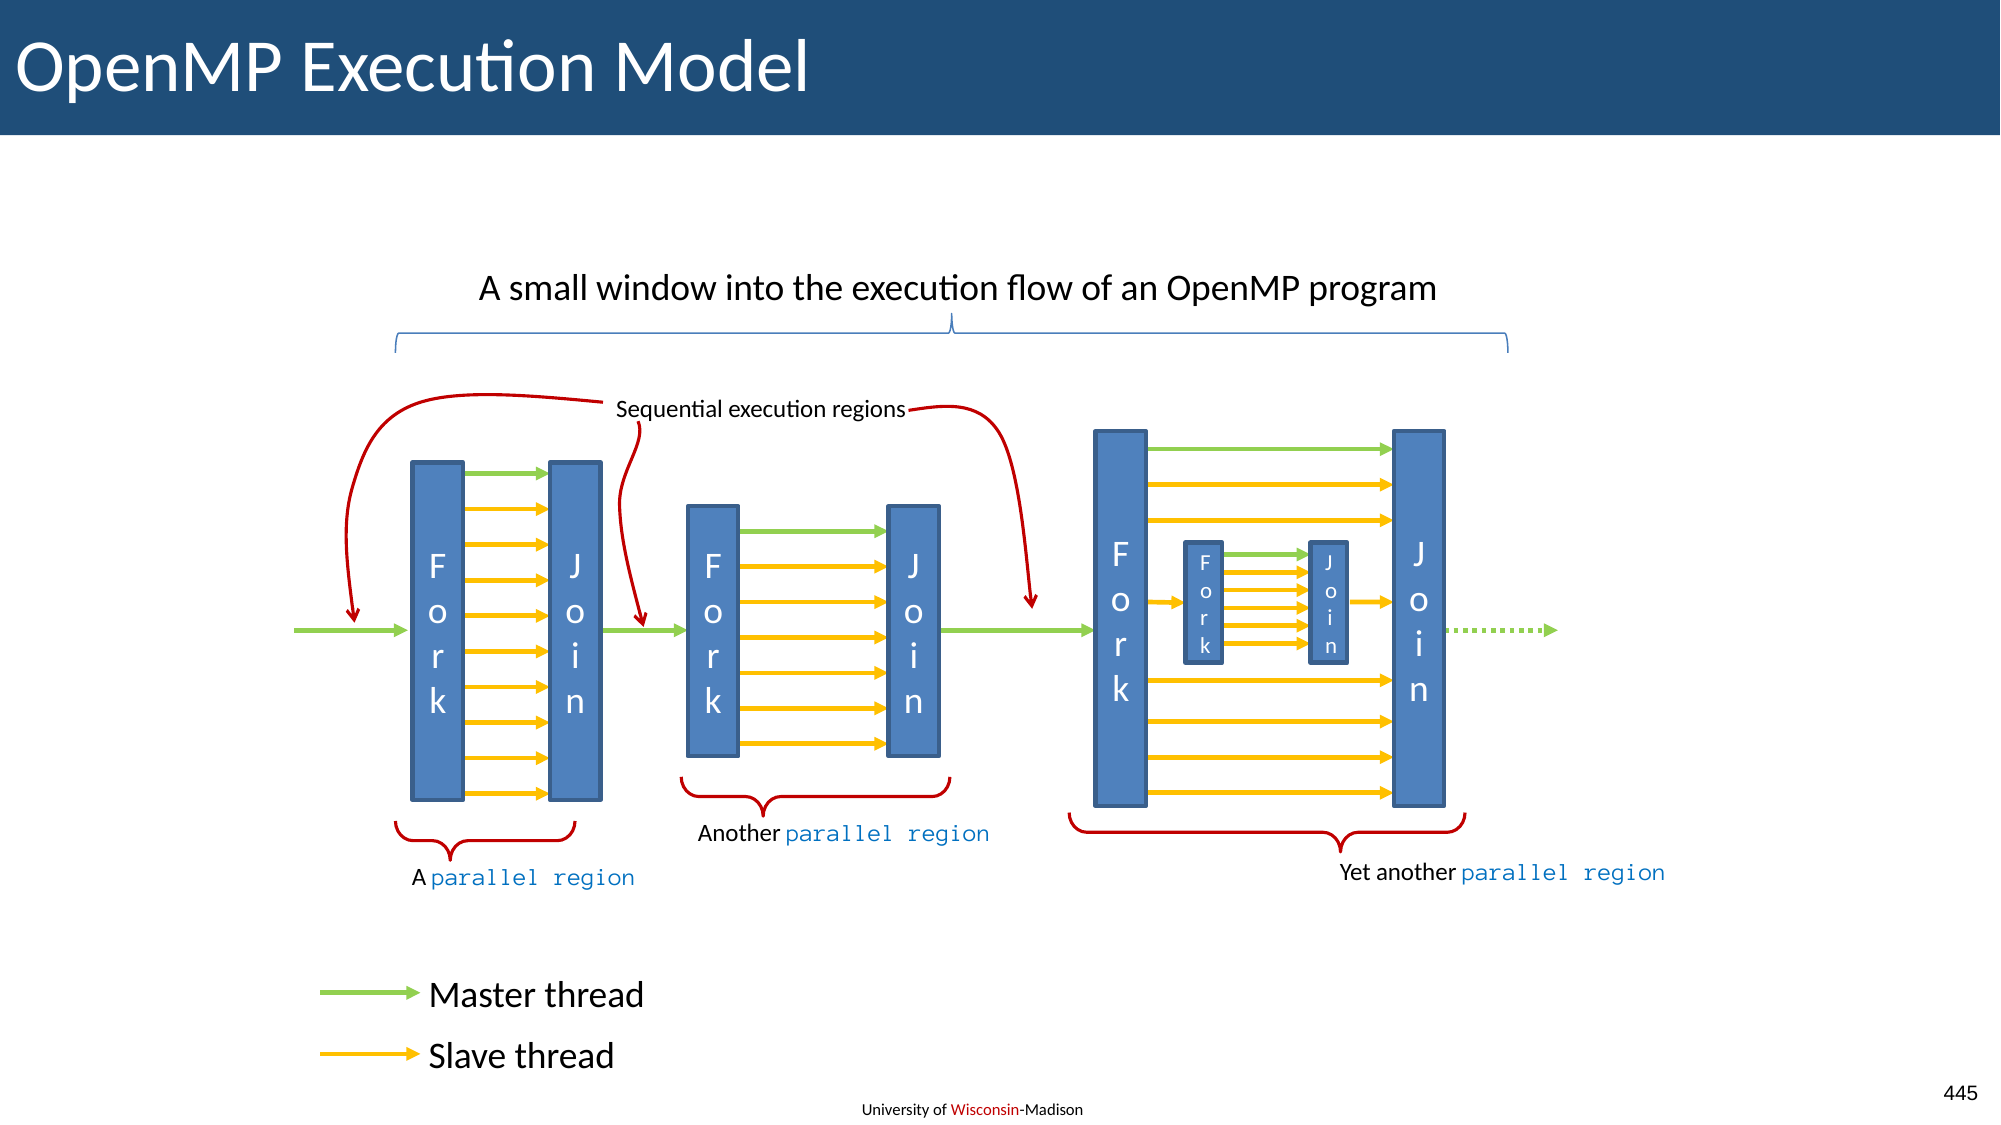

# OpenMP Execution Model

A small window into the execution flow of an OpenMP program
Sequential execution regions

F
o
r
k
Join
F
o
r
k
J
o
i
n
F
o
r
k
J
o
i
n
Fork
Join

Another parallel region
Yet another parallel region
A parallel region
Master thread
Slave thread
445